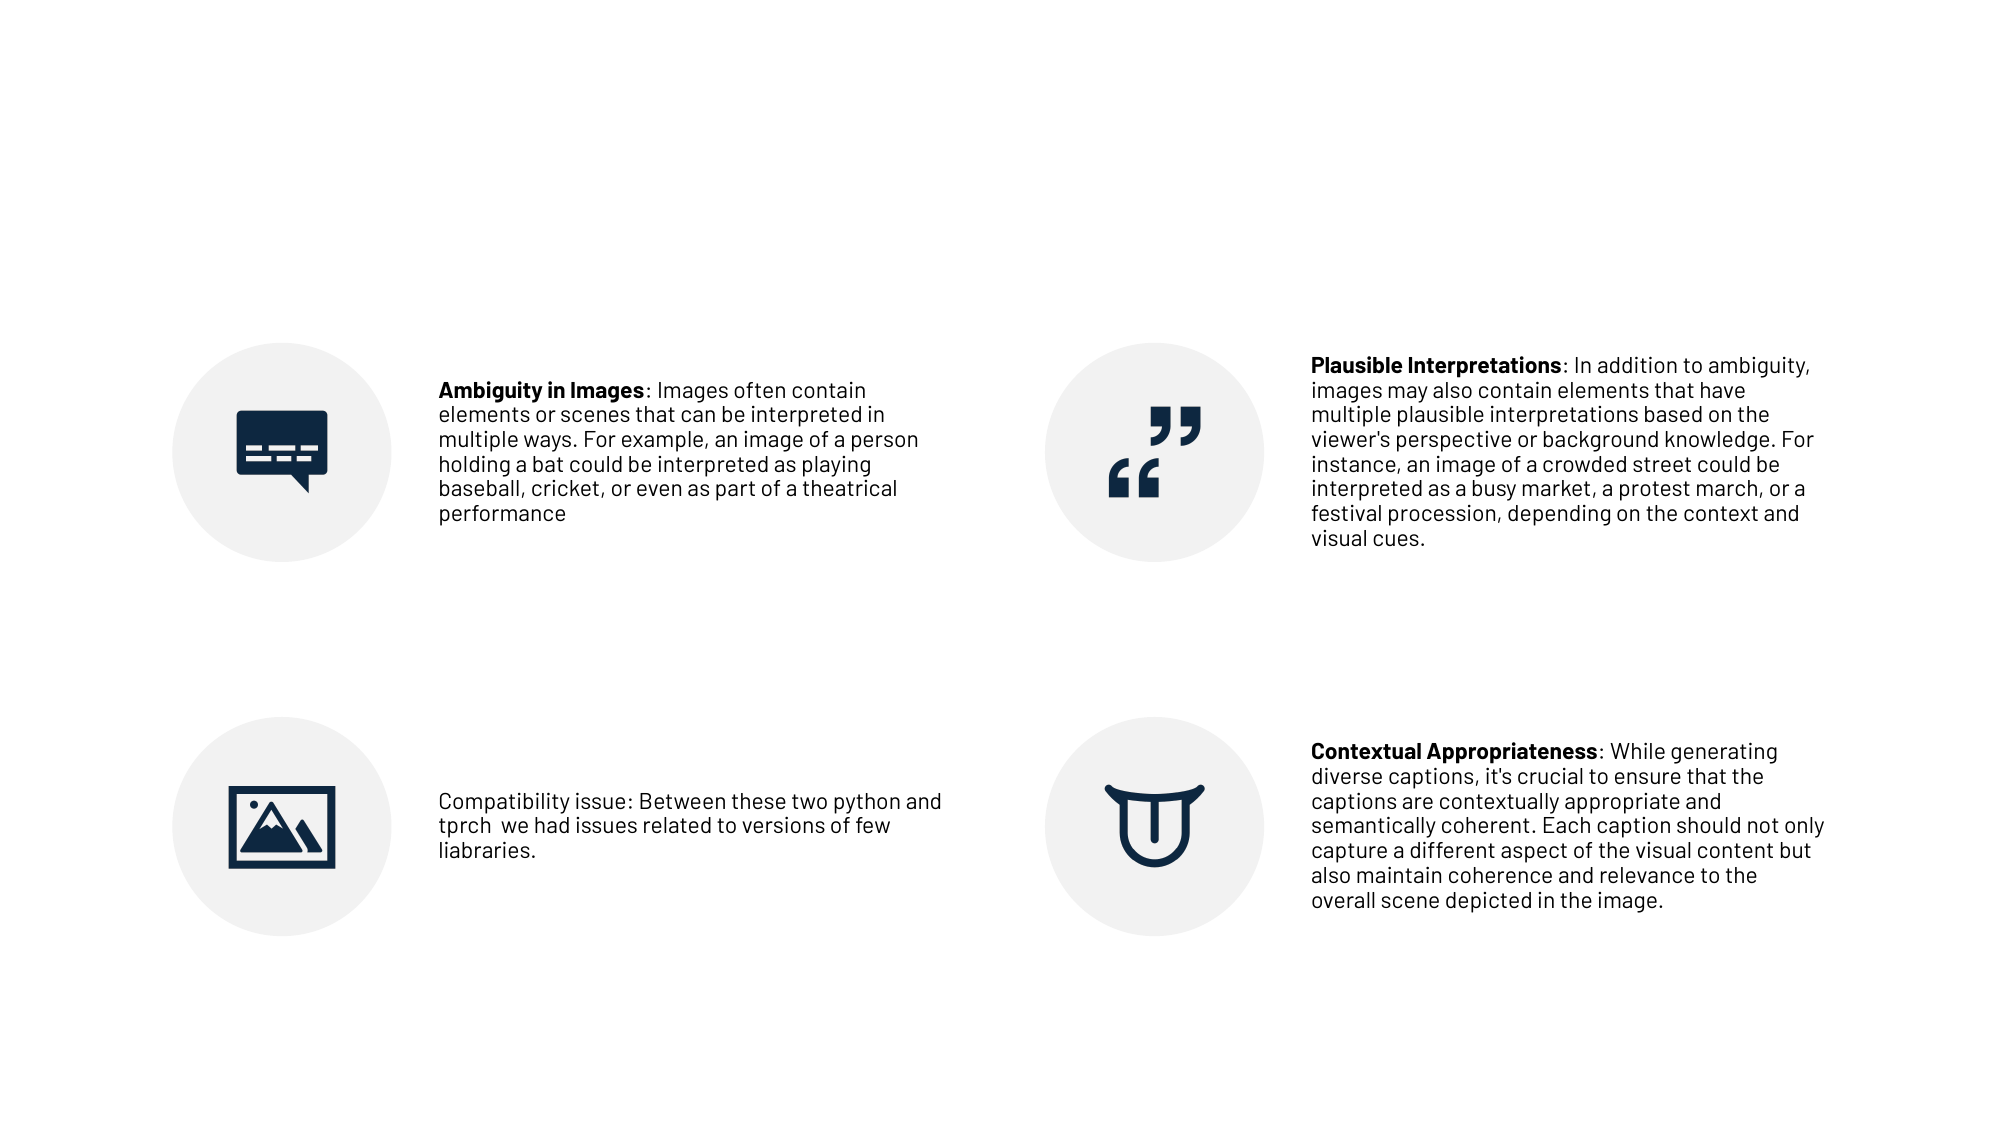

Ambiguity in Images: Images often contain elements or scenes that can be interpreted in multiple ways. For example, an image of a person holding a bat could be interpreted as playing baseball, cricket, or even as part of a theatrical performance
Plausible Interpretations: In addition to ambiguity, images may also contain elements that have multiple plausible interpretations based on the viewer's perspective or background knowledge. For instance, an image of a crowded street could be interpreted as a busy market, a protest march, or a festival procession, depending on the context and visual cues.
Compatibility issue: Between these two python and tprch  we had issues related to versions of few liabraries.
Contextual Appropriateness: While generating diverse captions, it's crucial to ensure that the captions are contextually appropriate and semantically coherent. Each caption should not only capture a different aspect of the visual content but also maintain coherence and relevance to the overall scene depicted in the image.